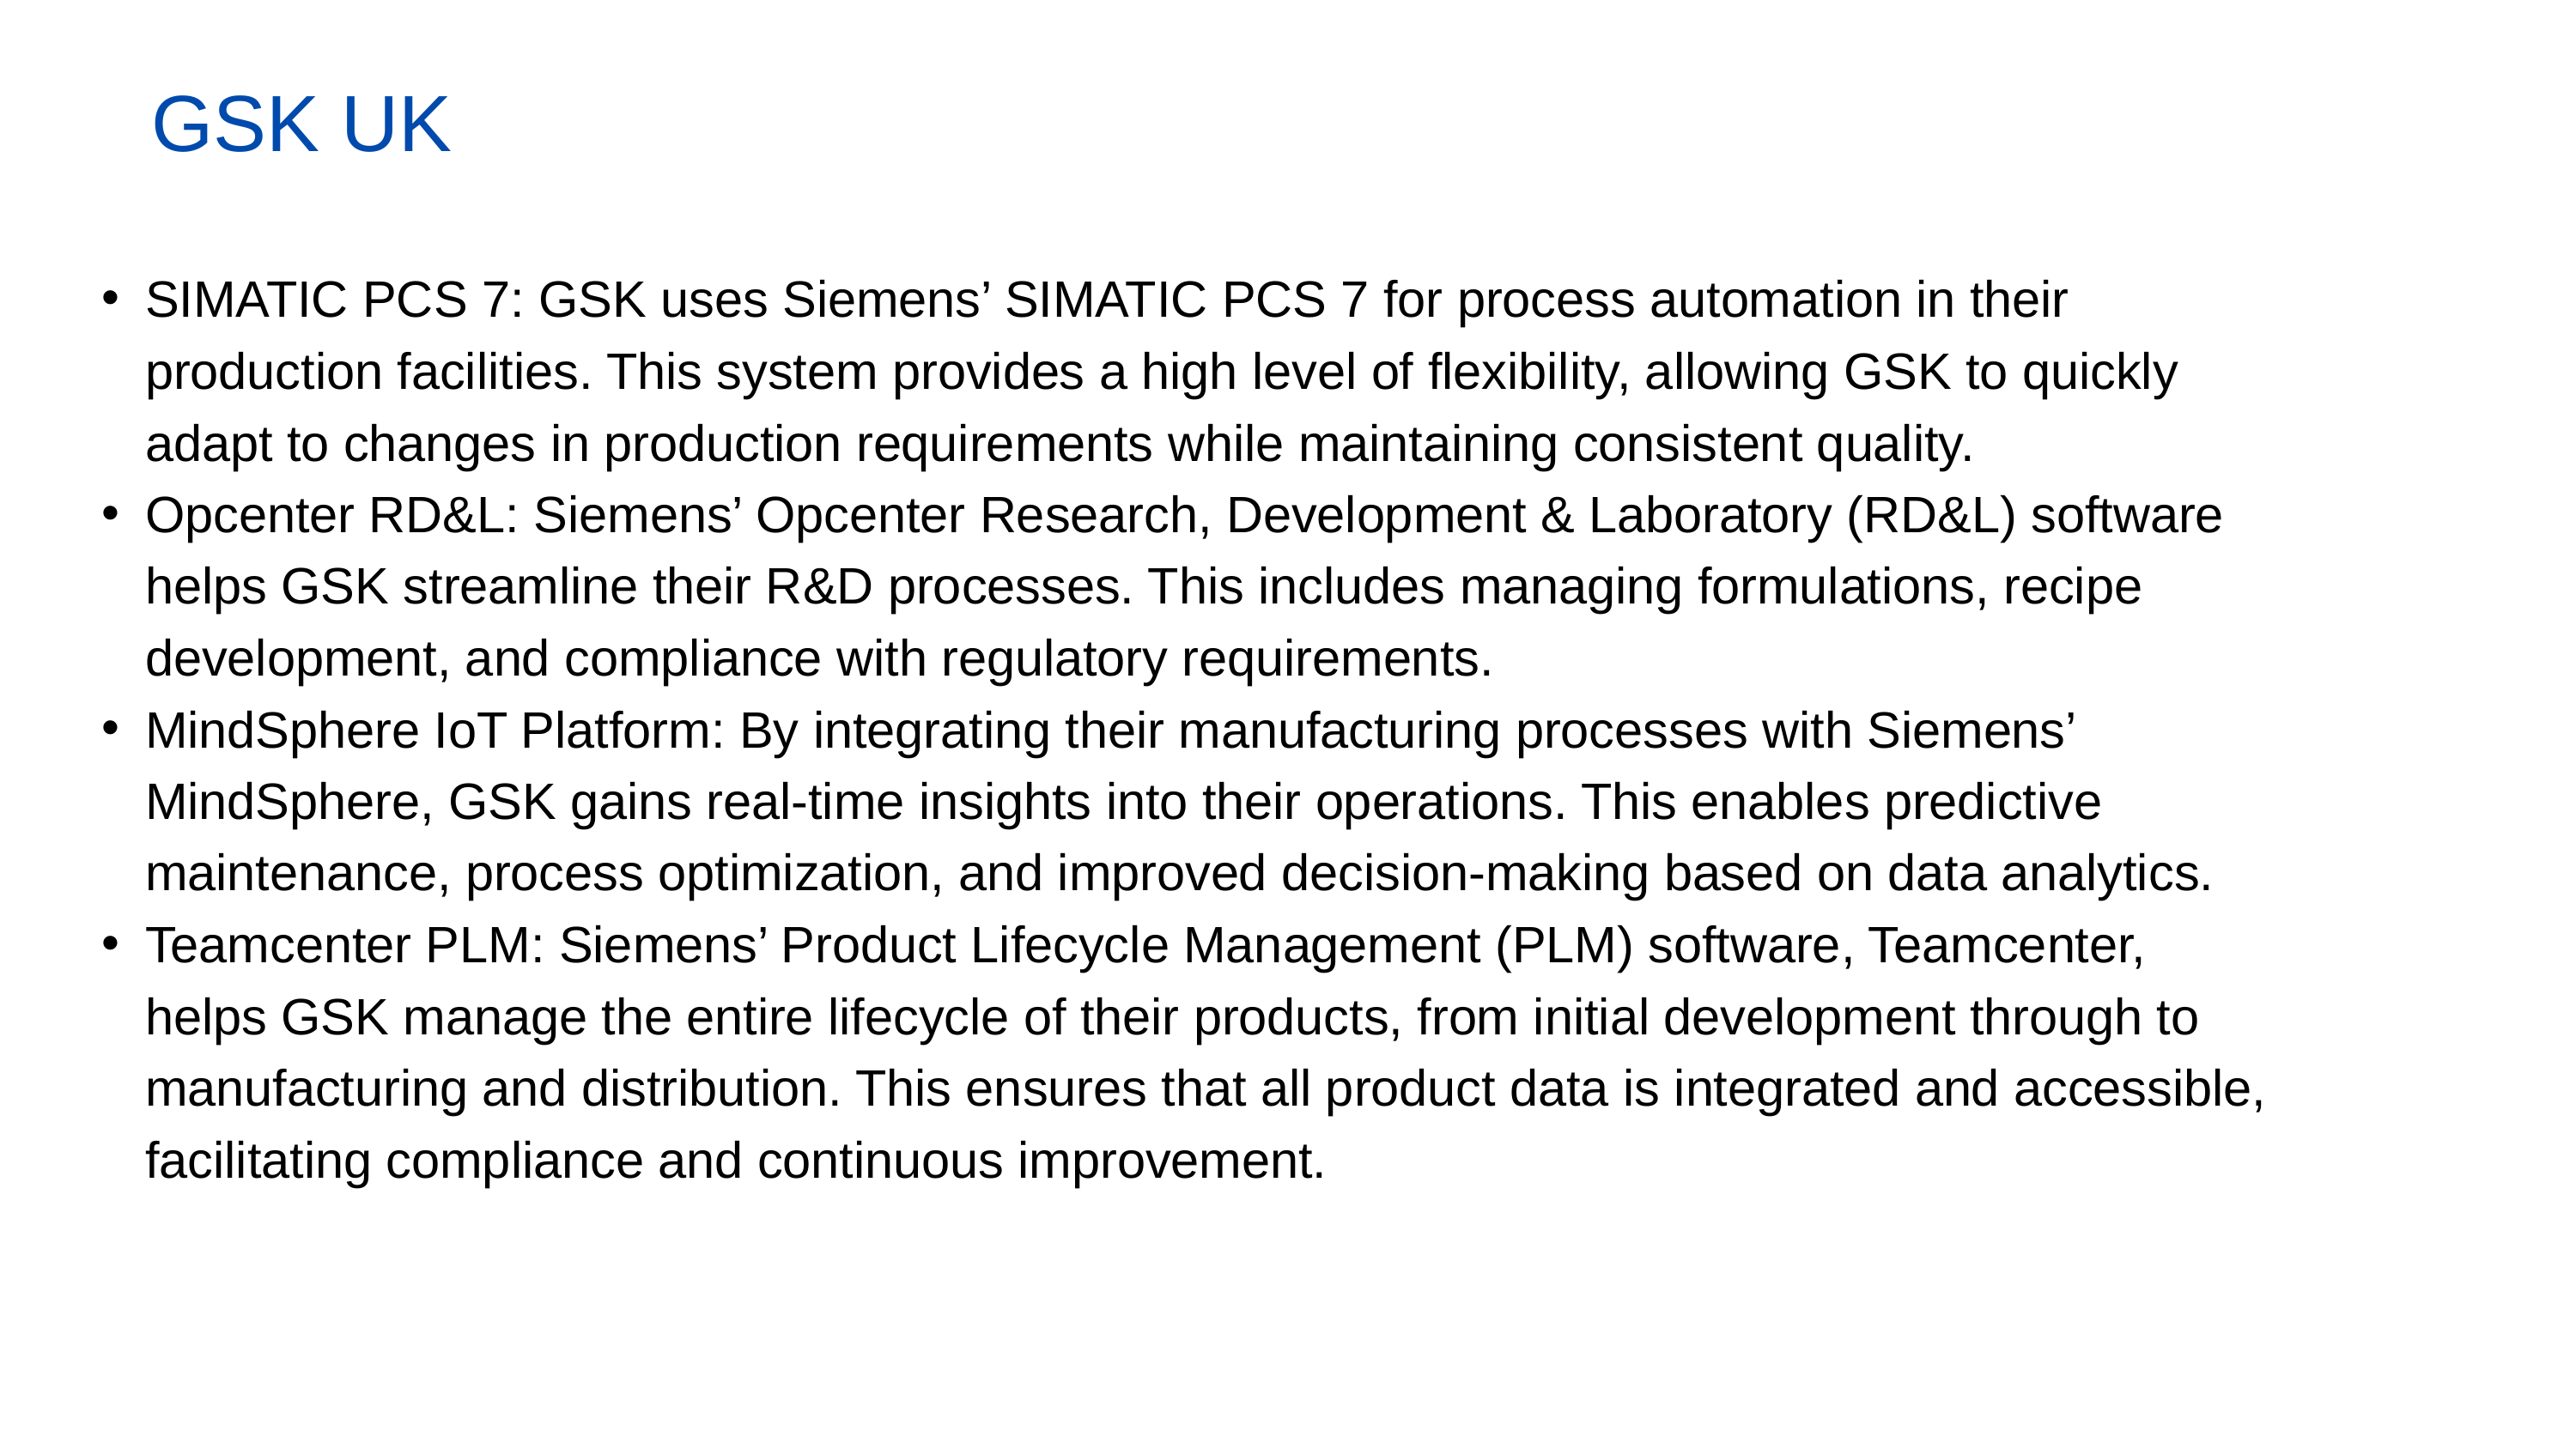

GSK UK
SIMATIC PCS 7: GSK uses Siemens’ SIMATIC PCS 7 for process automation in their production facilities. This system provides a high level of flexibility, allowing GSK to quickly adapt to changes in production requirements while maintaining consistent quality.
Opcenter RD&L: Siemens’ Opcenter Research, Development & Laboratory (RD&L) software helps GSK streamline their R&D processes. This includes managing formulations, recipe development, and compliance with regulatory requirements.
MindSphere IoT Platform: By integrating their manufacturing processes with Siemens’ MindSphere, GSK gains real-time insights into their operations. This enables predictive maintenance, process optimization, and improved decision-making based on data analytics.
Teamcenter PLM: Siemens’ Product Lifecycle Management (PLM) software, Teamcenter, helps GSK manage the entire lifecycle of their products, from initial development through to manufacturing and distribution. This ensures that all product data is integrated and accessible, facilitating compliance and continuous improvement.